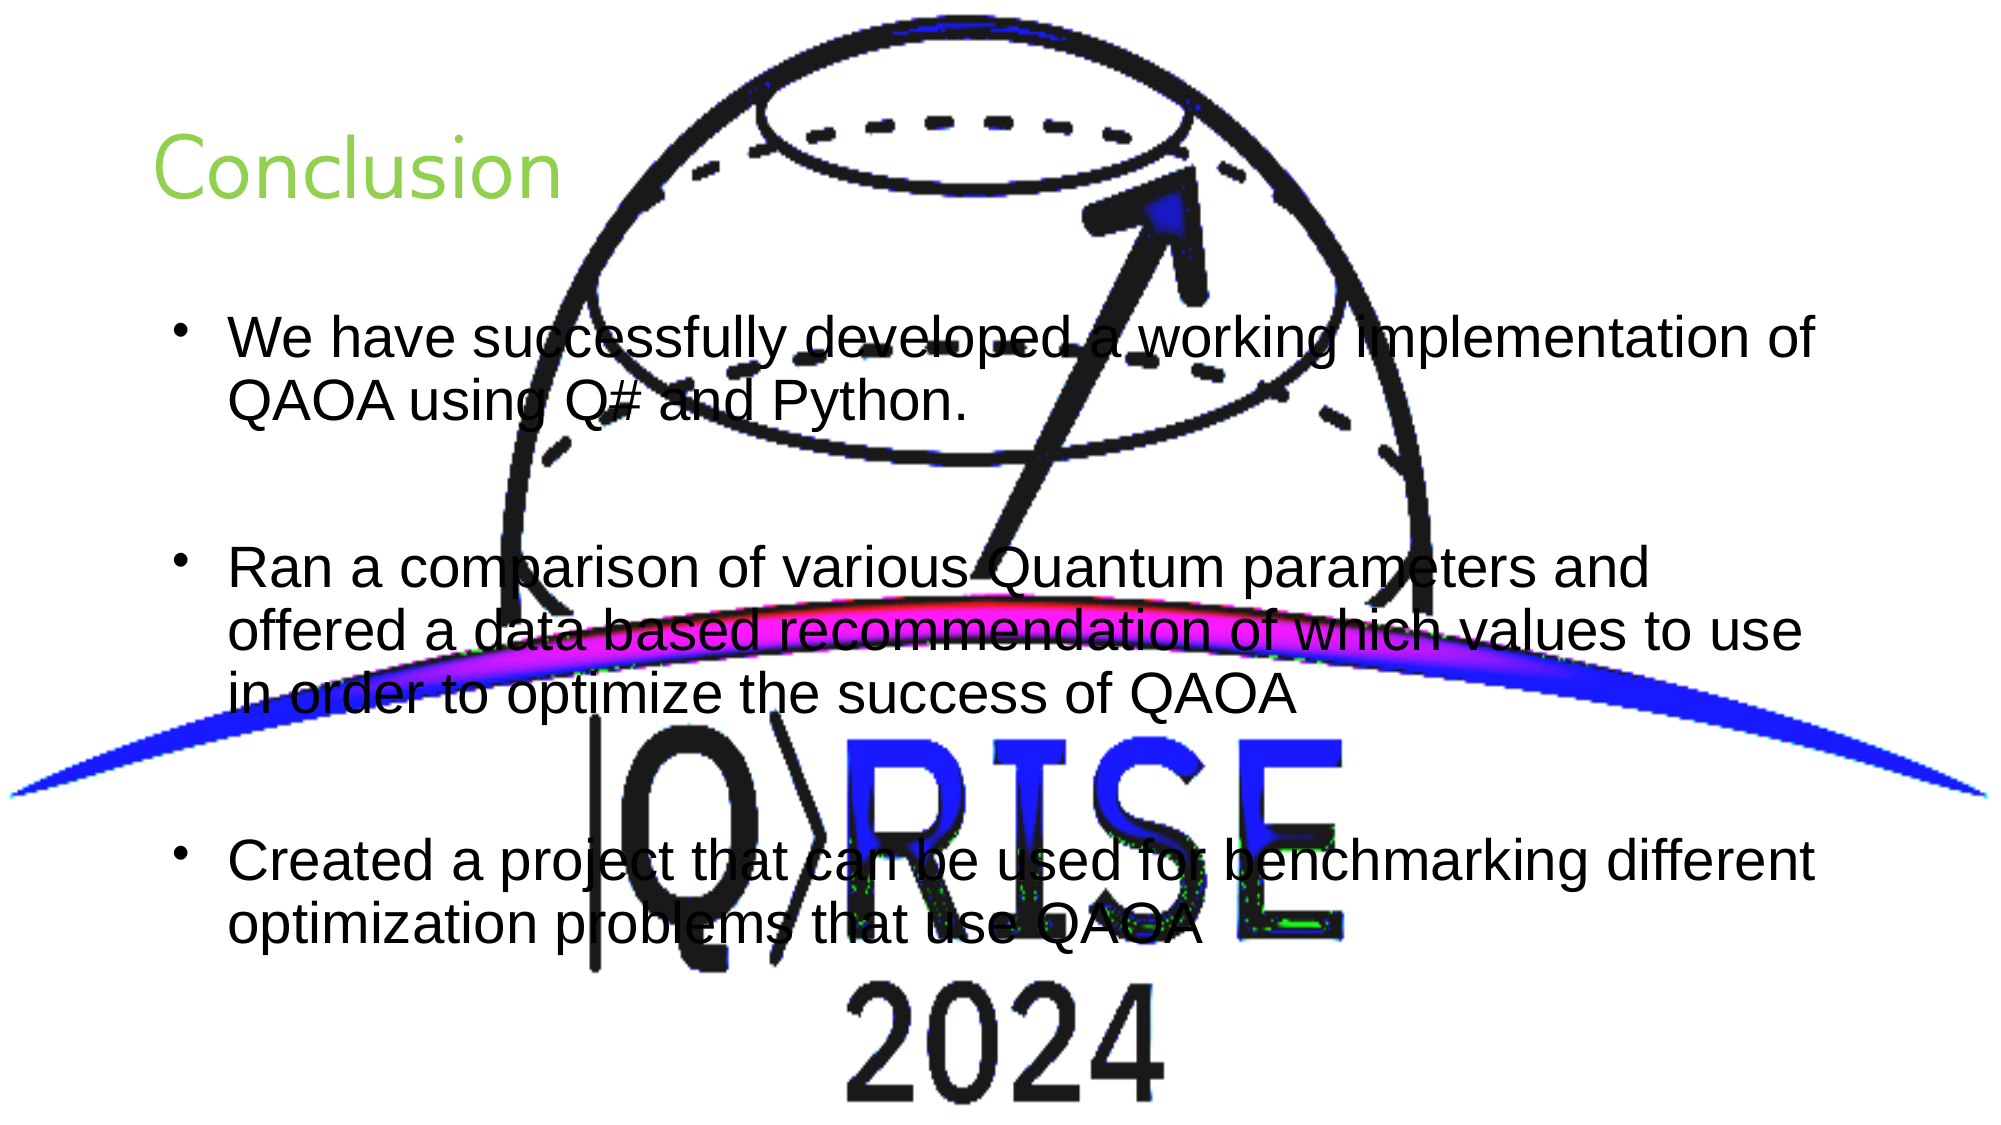

# Conclusion
We have successfully developed a working implementation of QAOA using Q# and Python.

Ran a comparison of various Quantum parameters and offered a data based recommendation of which values to use in order to optimize the success of QAOA

Created a project that can be used for benchmarking different optimization problems that use QAOA